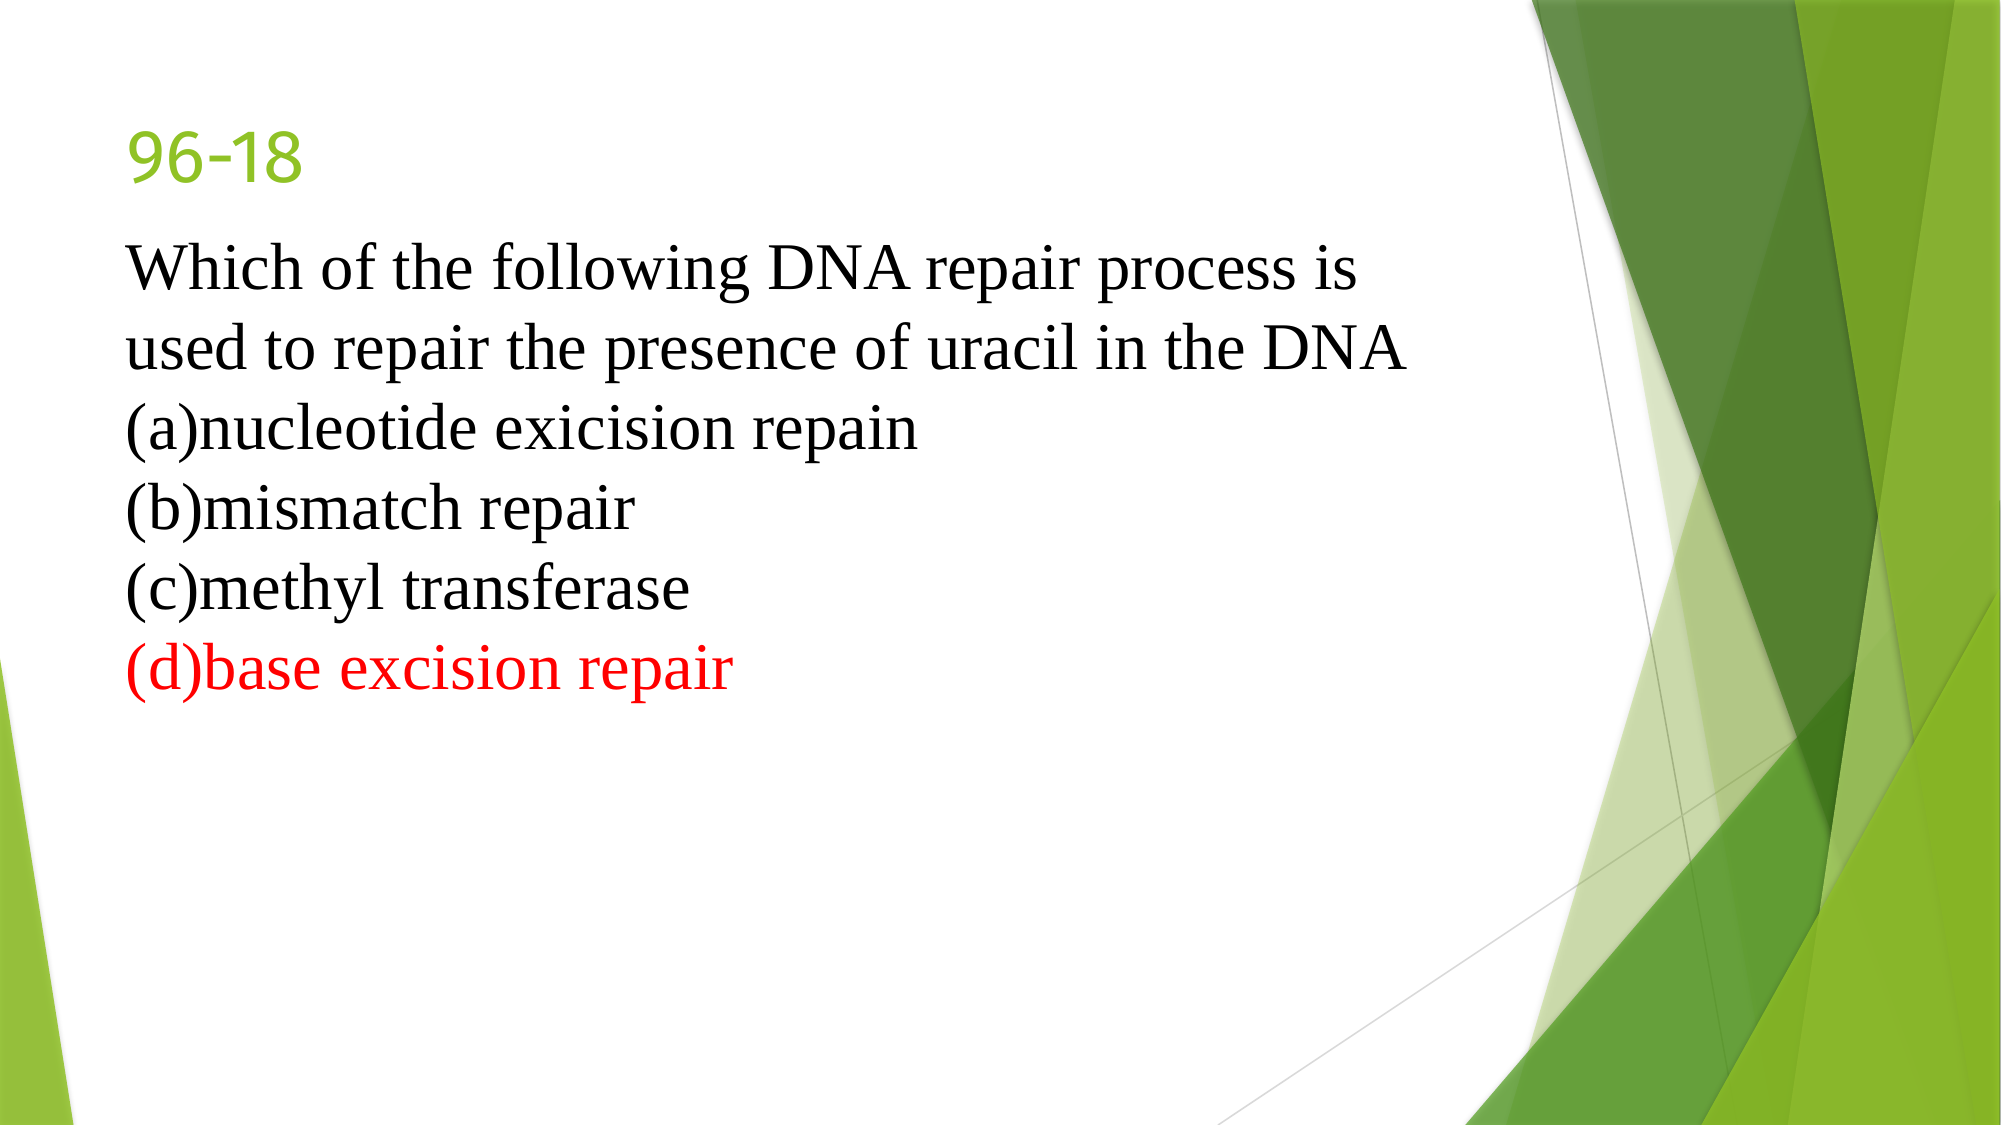

# 96-18
Which of the following DNA repair process is used to repair the presence of uracil in the DNA
(a)nucleotide exicision repain
(b)mismatch repair
(c)methyl transferase
(d)base excision repair